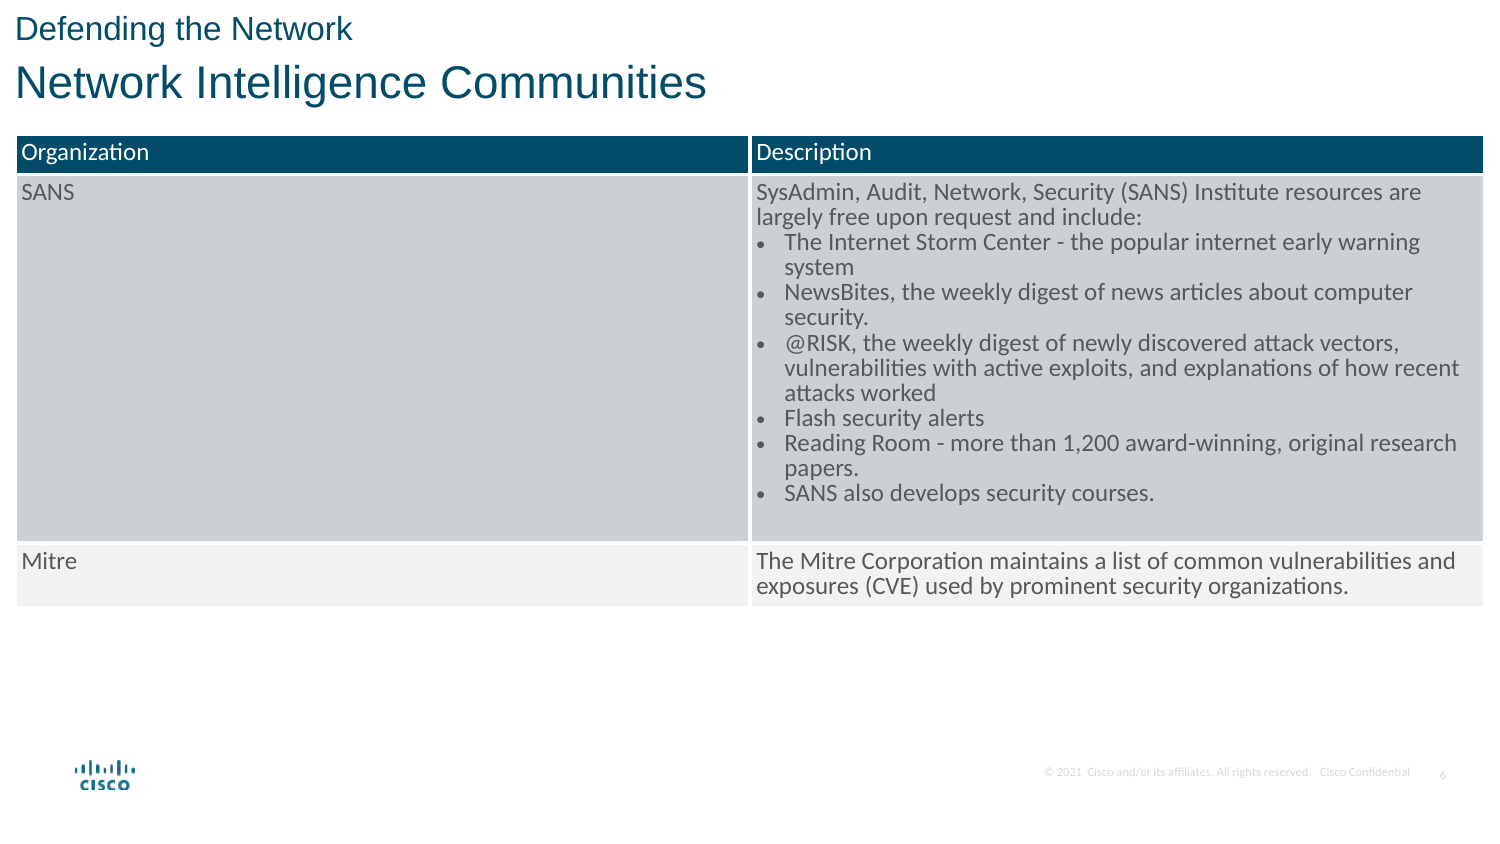

# Defending the Network
Network Intelligence Communities
| Organization | Description |
| --- | --- |
| SANS | SysAdmin, Audit, Network, Security (SANS) Institute resources are largely free upon request and include: The Internet Storm Center - the popular internet early warning system NewsBites, the weekly digest of news articles about computer security. @RISK, the weekly digest of newly discovered attack vectors, vulnerabilities with active exploits, and explanations of how recent attacks worked Flash security alerts Reading Room - more than 1,200 award-winning, original research papers. SANS also develops security courses. |
| Mitre | The Mitre Corporation maintains a list of common vulnerabilities and exposures (CVE) used by prominent security organizations. |
6